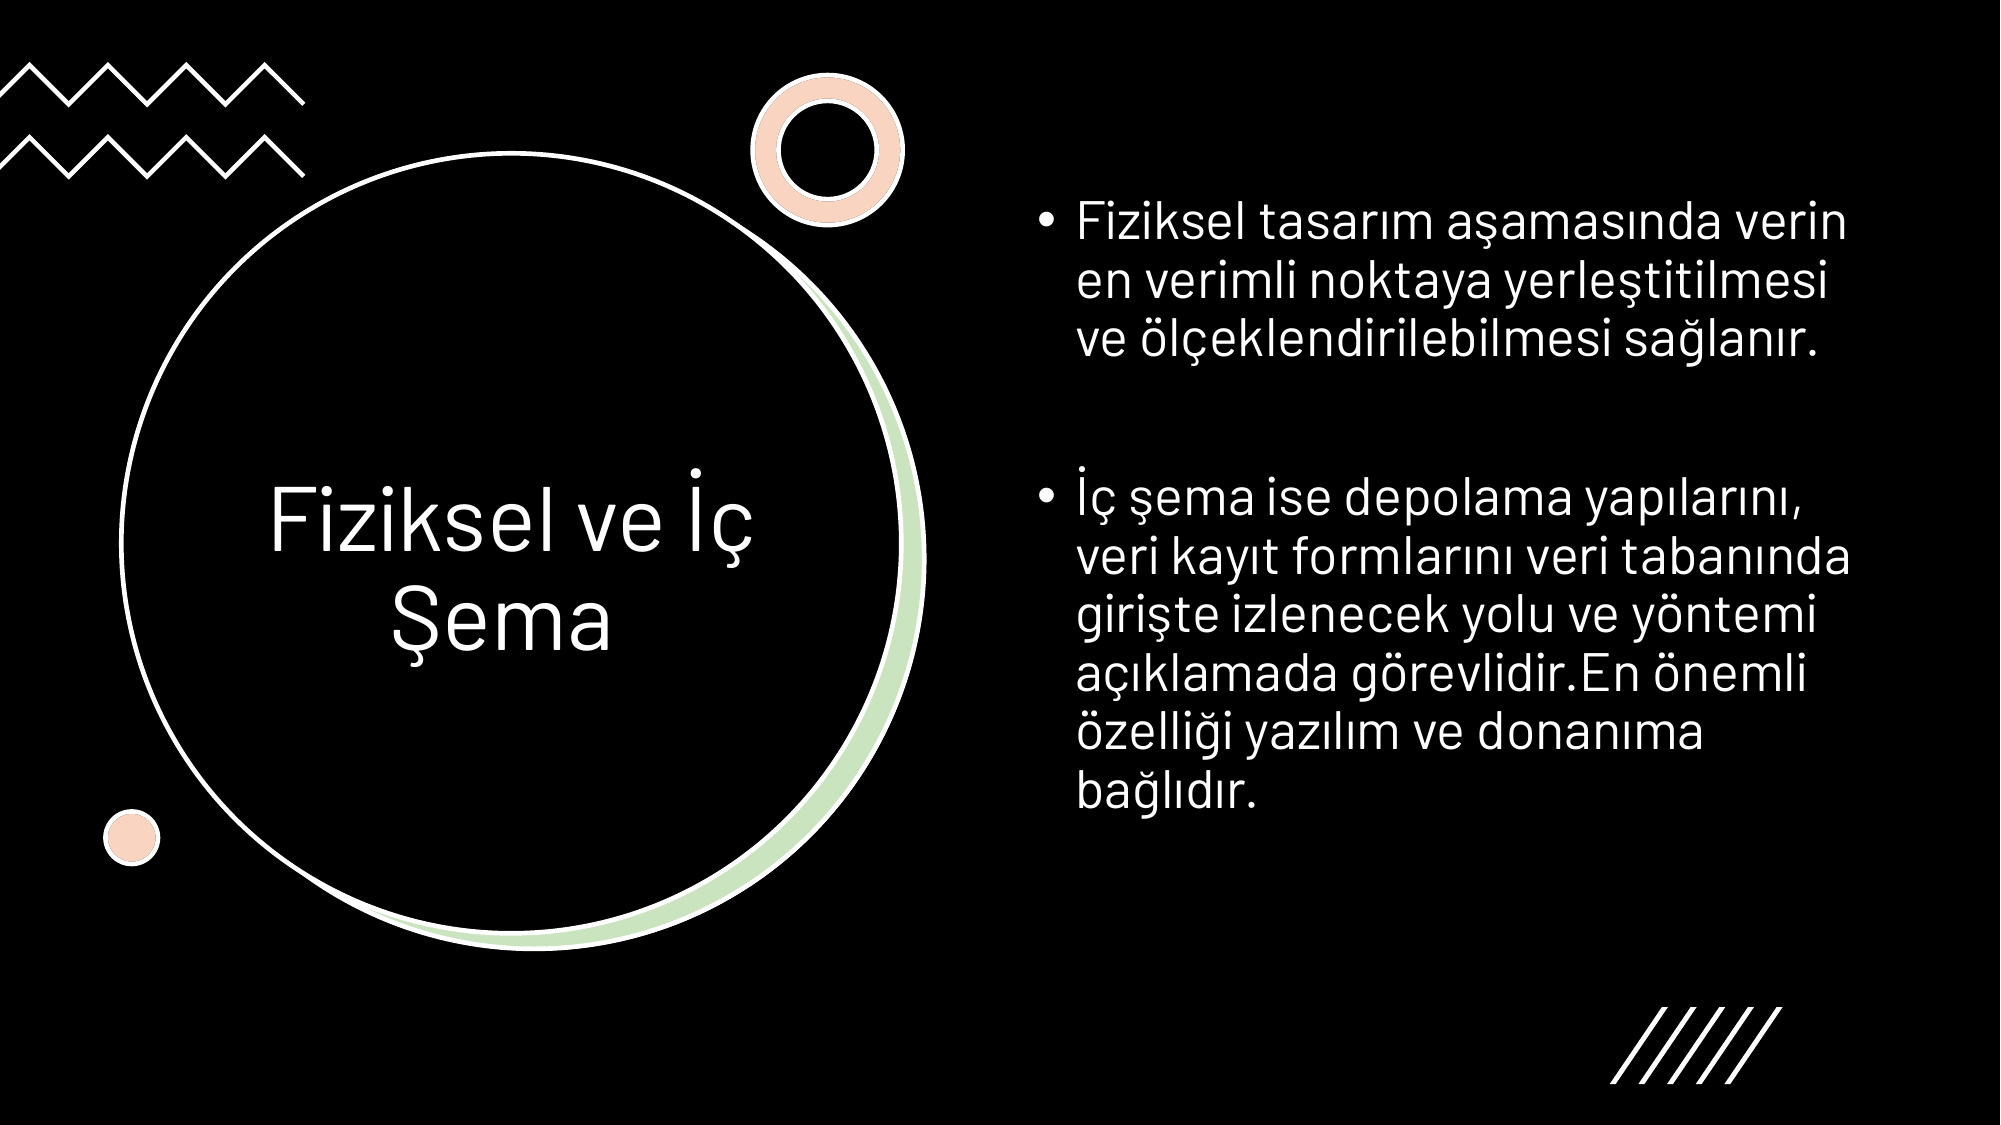

Fiziksel tasarım aşamasında verin en verimli noktaya yerleştitilmesi ve ölçeklendirilebilmesi sağlanır.

İç şema ise depolama yapılarını, veri kayıt formlarını veri tabanında girişte izlenecek yolu ve yöntemi açıklamada görevlidir.En önemli özelliği yazılım ve donanıma bağlıdır.
# Fiziksel ve İç Şema